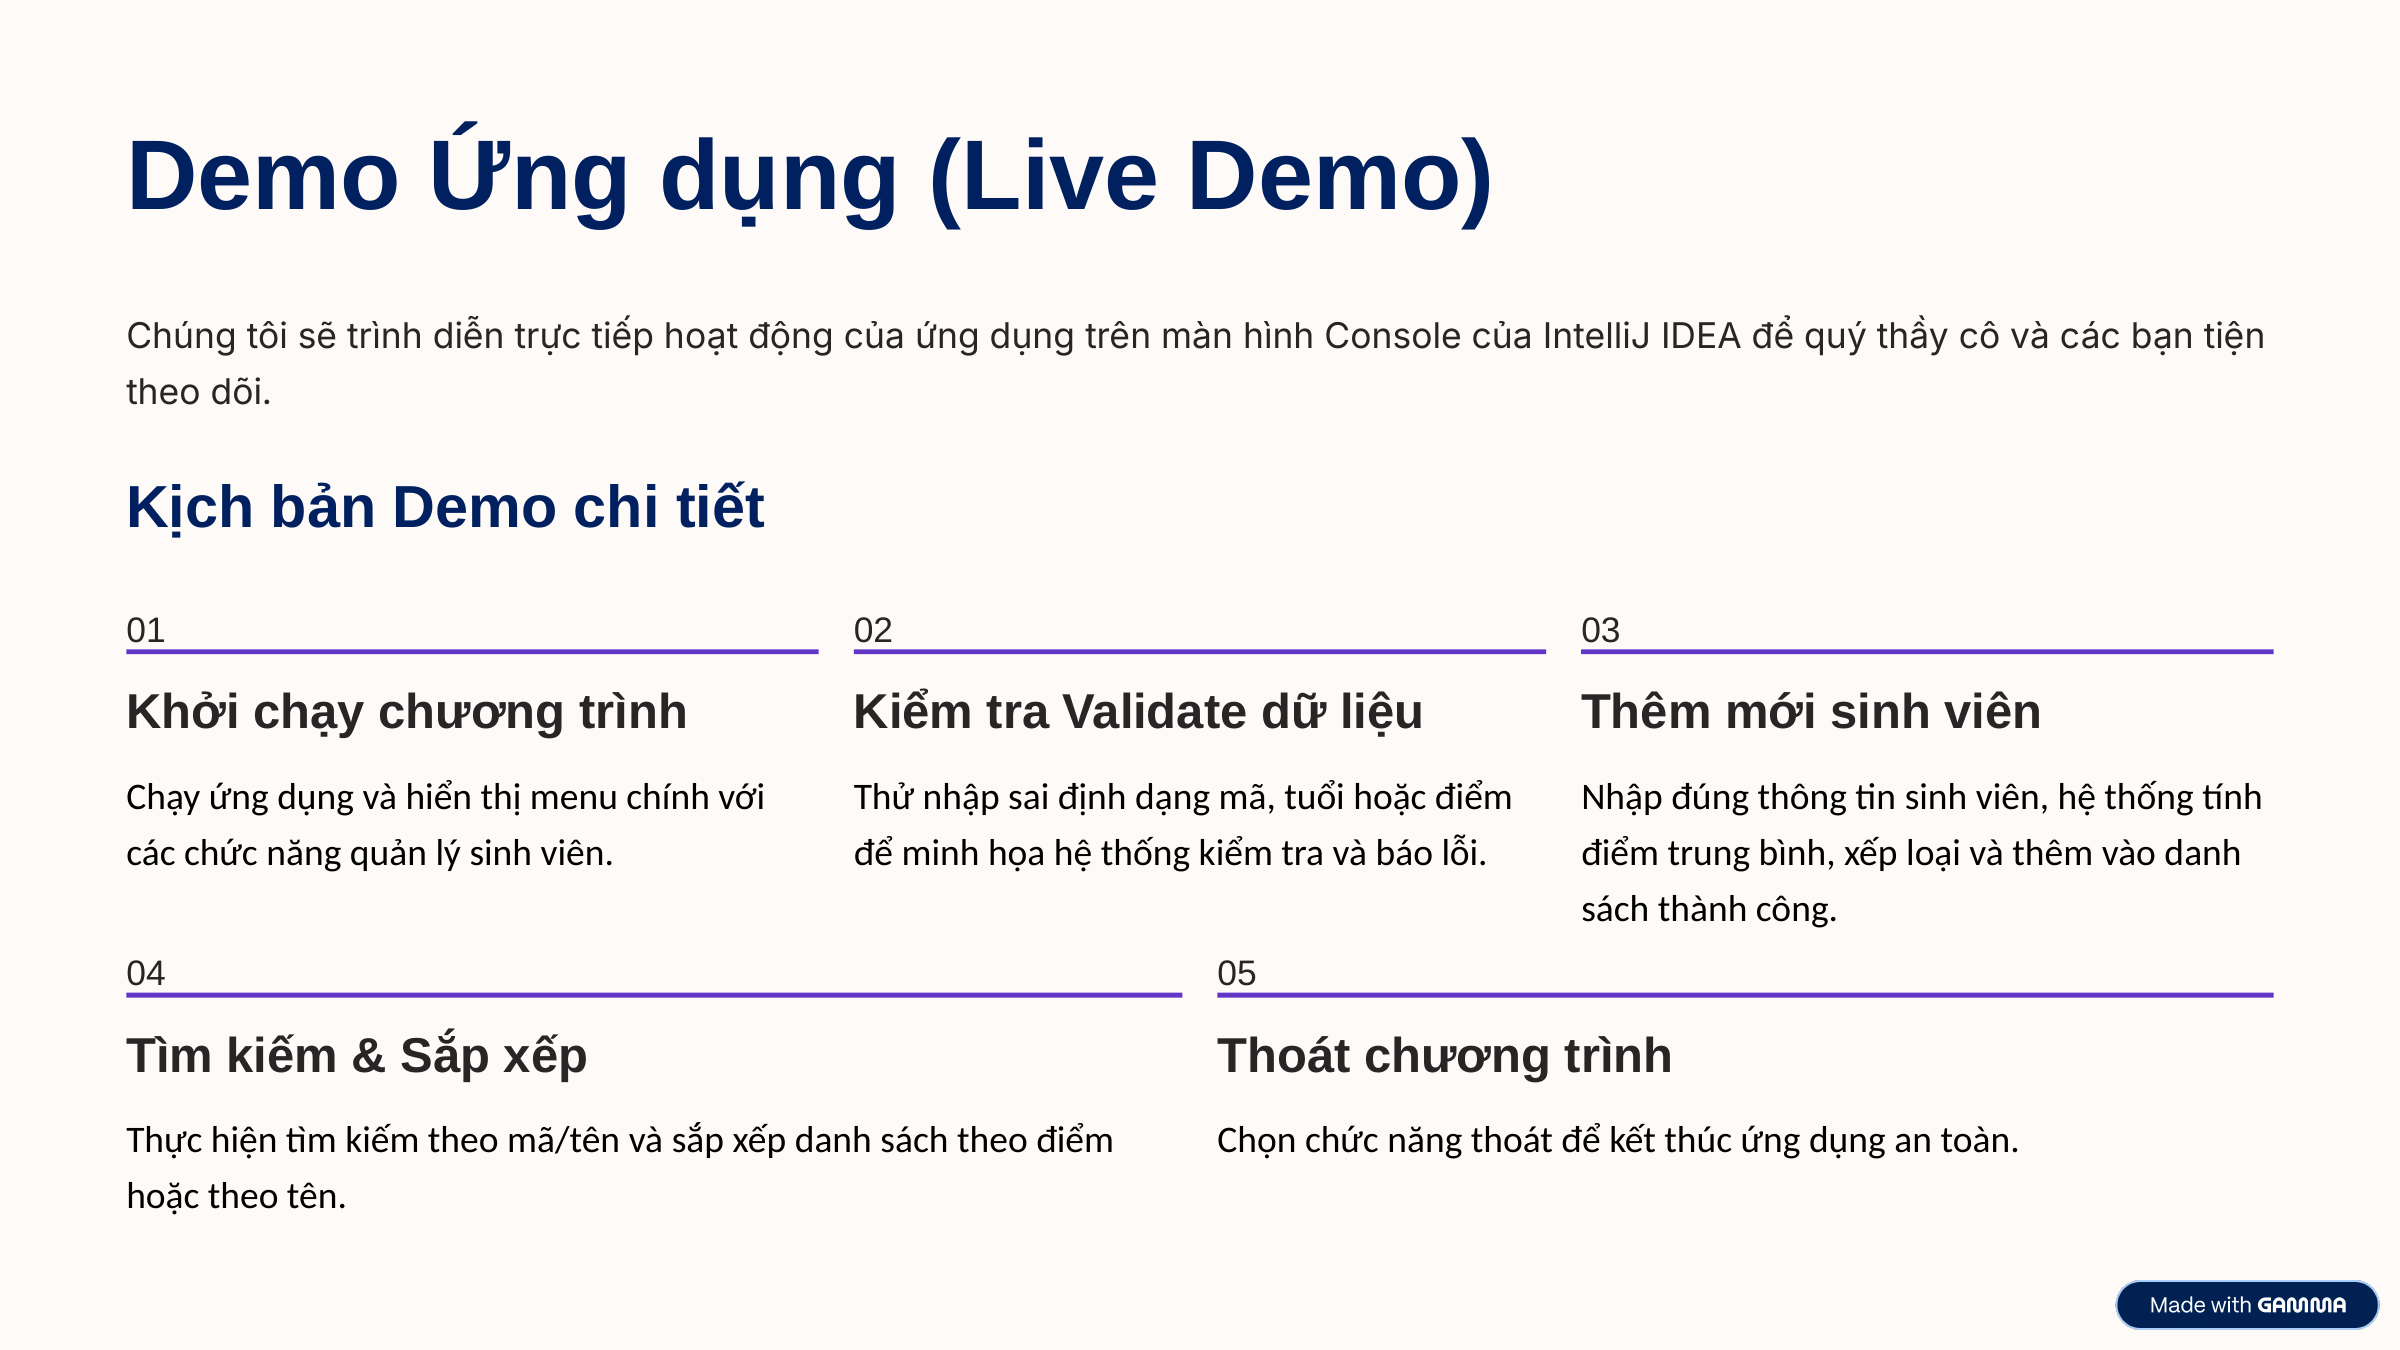

Demo Ứng dụng (Live Demo)
Chúng tôi sẽ trình diễn trực tiếp hoạt động của ứng dụng trên màn hình Console của IntelliJ IDEA để quý thầy cô và các bạn tiện theo dõi.
Kịch bản Demo chi tiết
01
02
03

Khởi chạy chương trình
Kiểm tra Validate dữ liệu
Thêm mới sinh viên
Chạy ứng dụng và hiển thị menu chính với các chức năng quản lý sinh viên.
Thử nhập sai định dạng mã, tuổi hoặc điểm để minh họa hệ thống kiểm tra và báo lỗi.
Nhập đúng thông tin sinh viên, hệ thống tính điểm trung bình, xếp loại và thêm vào danh sách thành công.
04
05

Tìm kiếm & Sắp xếp
Thoát chương trình
Thực hiện tìm kiếm theo mã/tên và sắp xếp danh sách theo điểm hoặc theo tên.
Chọn chức năng thoát để kết thúc ứng dụng an toàn.